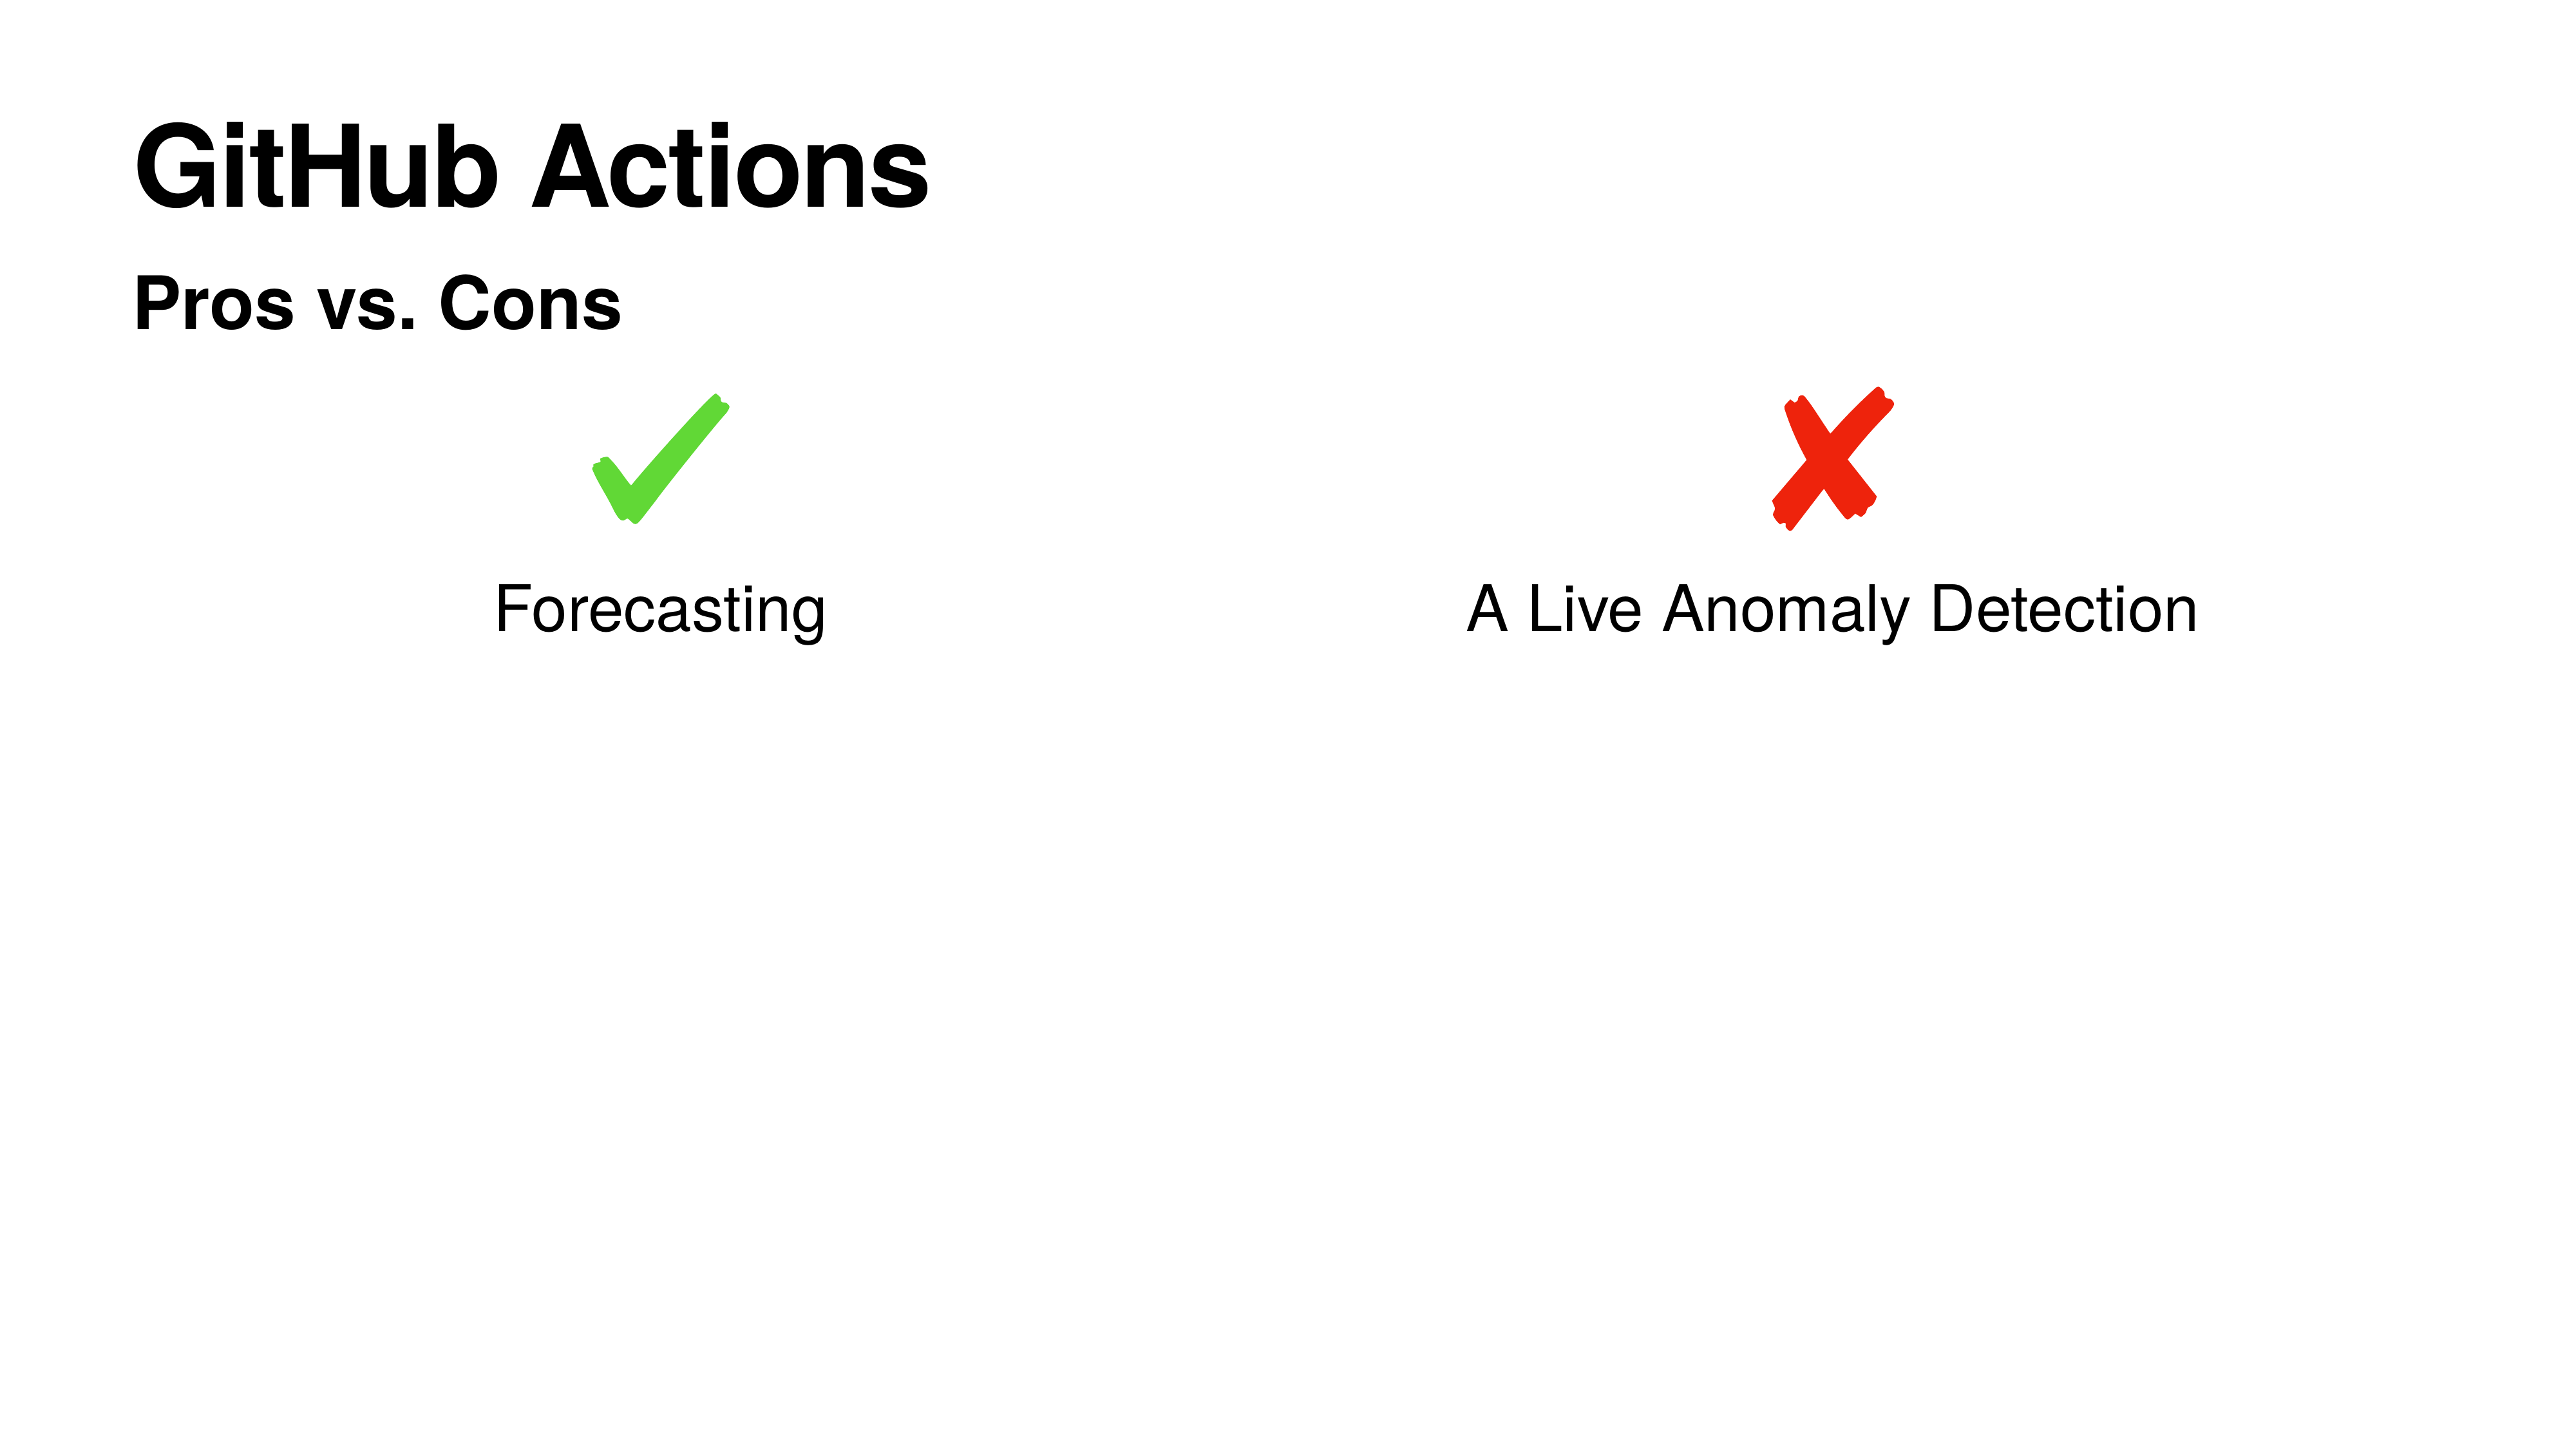

# GitHub Actions
Pros vs. Cons

A Live Anomaly Detection
Forecasting